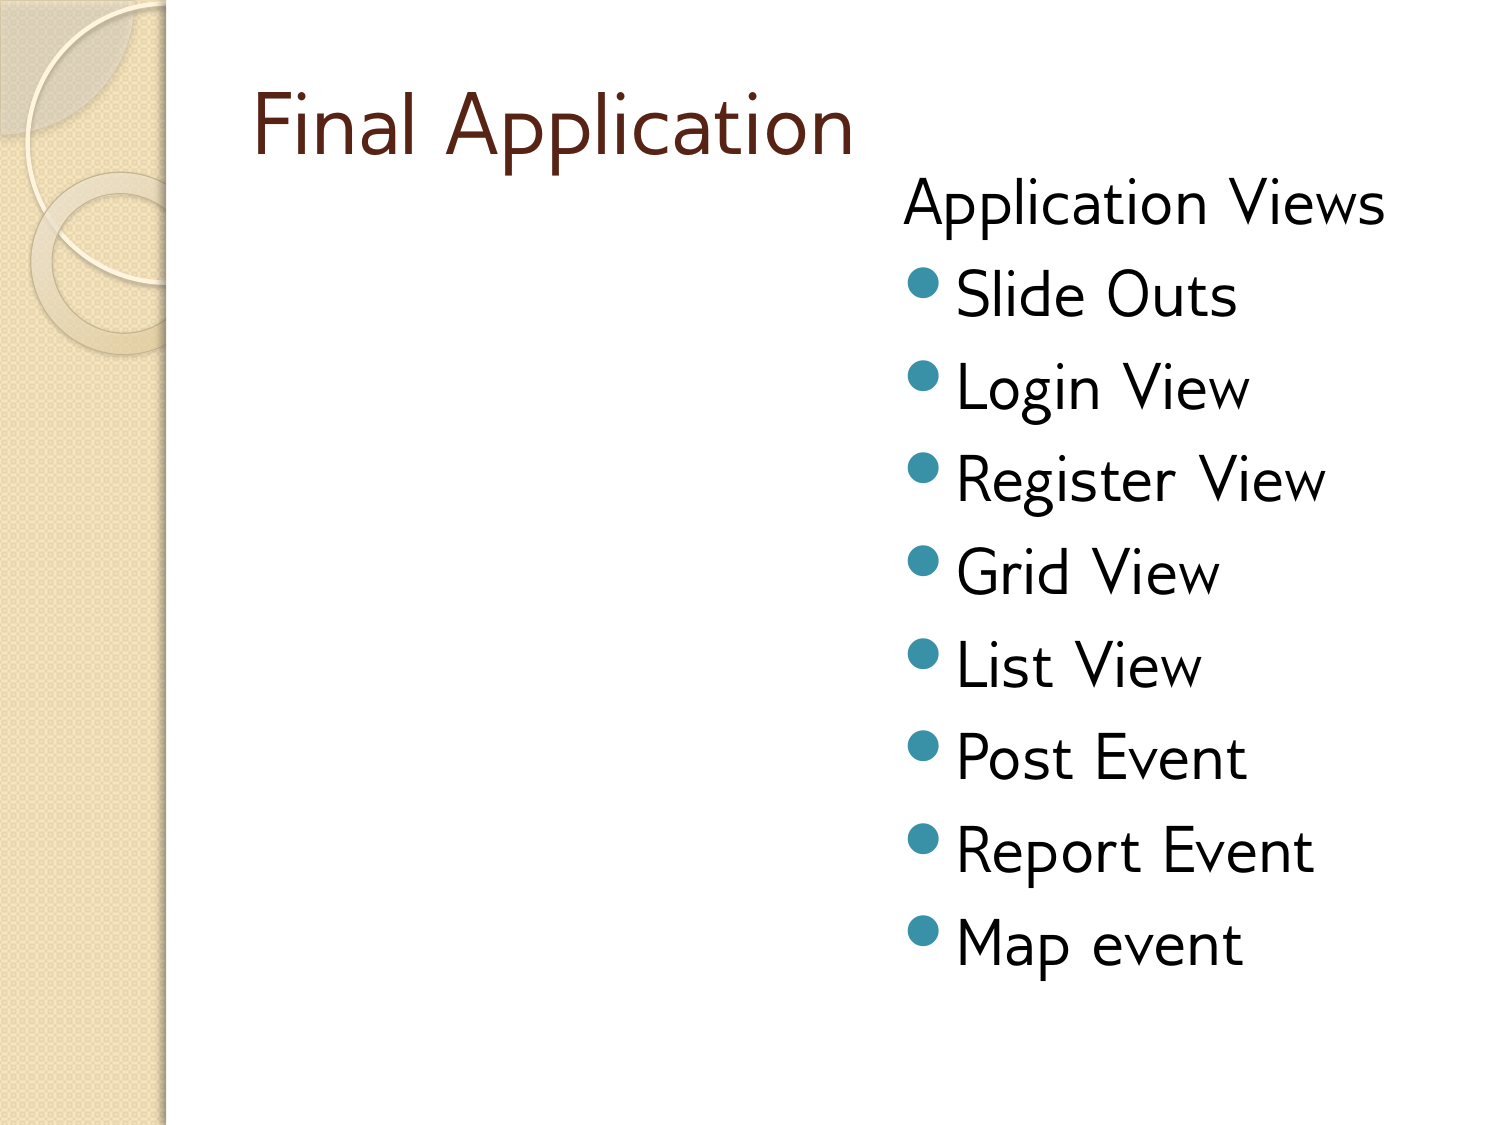

# Final Application
Application Views
Slide Outs
Login View
Register View
Grid View
List View
Post Event
Report Event
Map event